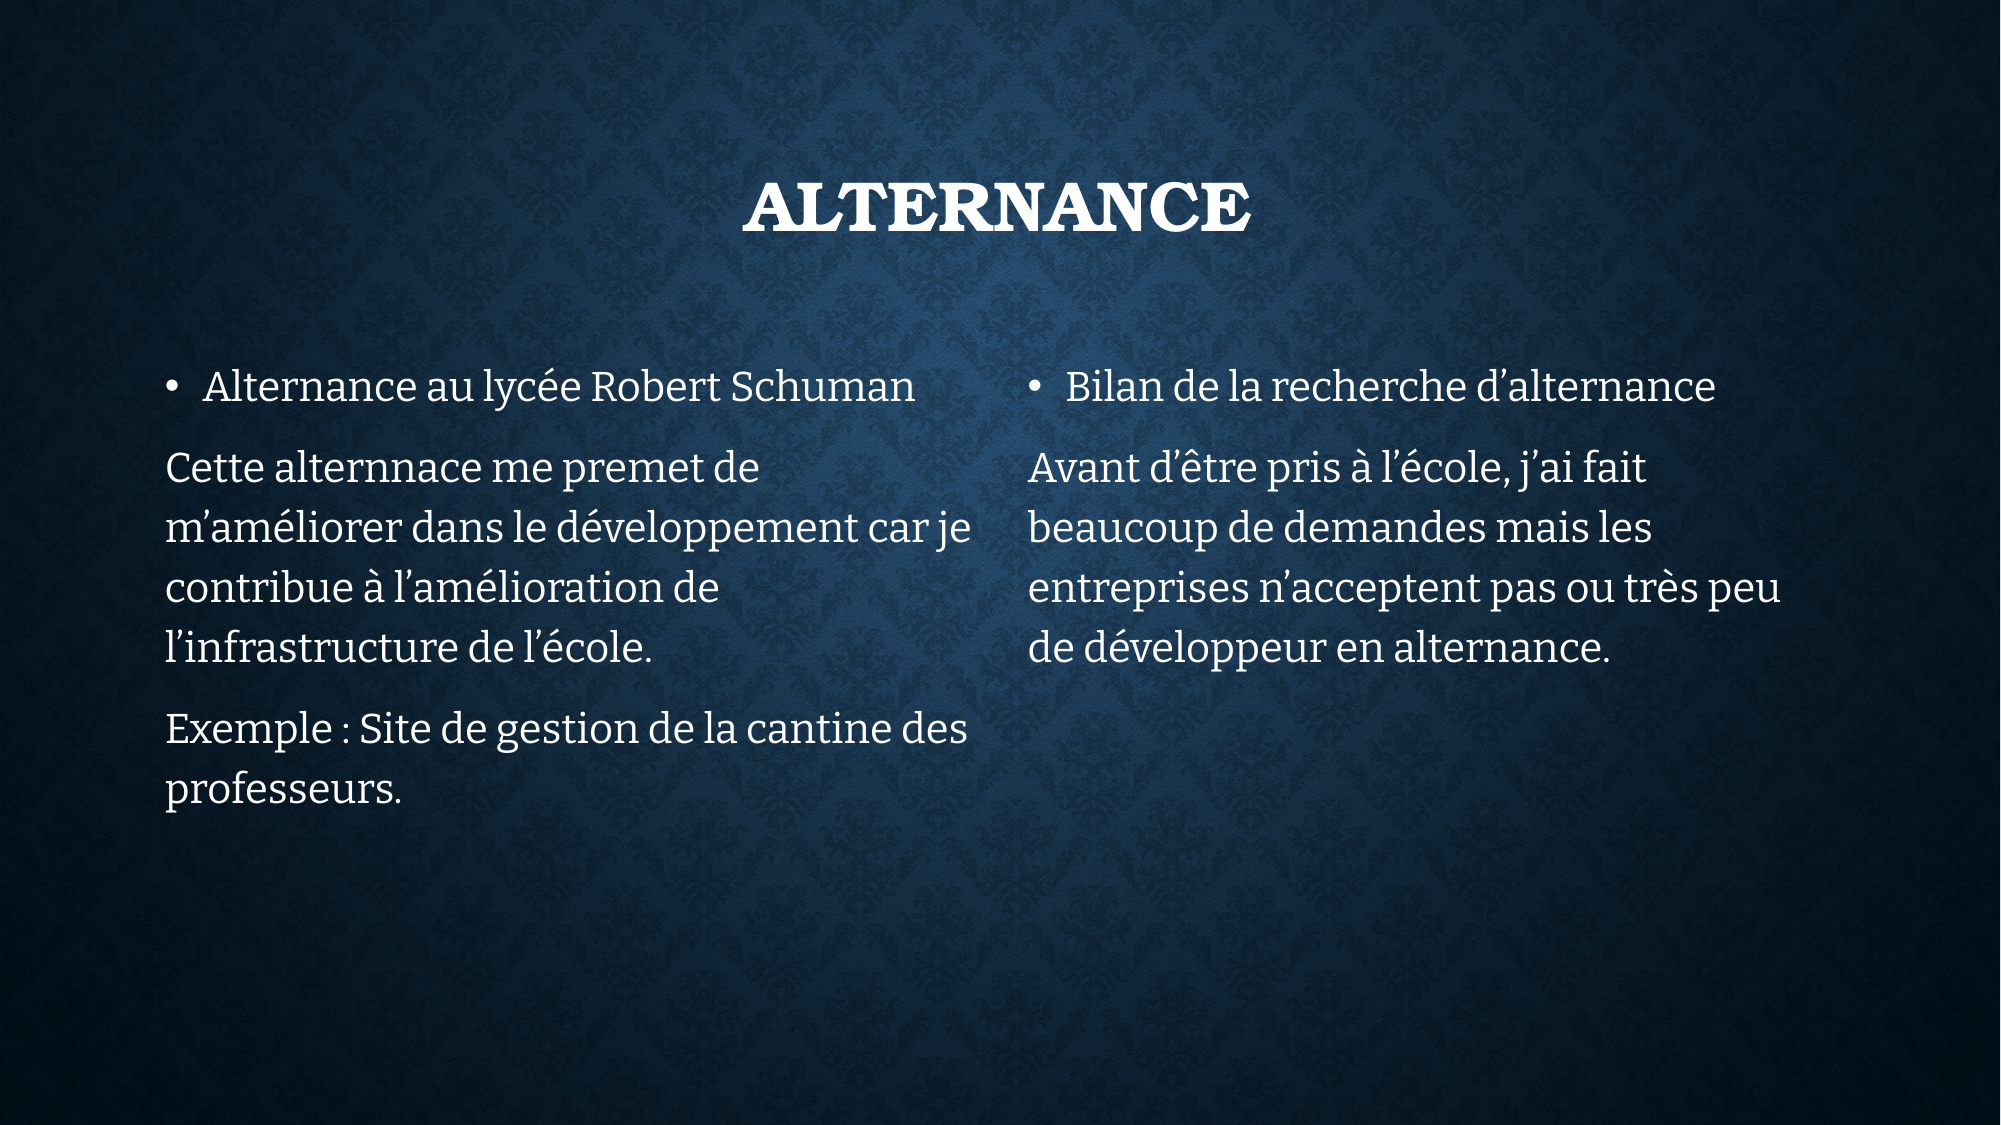

# Alternance
Alternance au lycée Robert Schuman
Cette alternnace me premet de m’améliorer dans le développement car je contribue à l’amélioration de l’infrastructure de l’école.
Exemple : Site de gestion de la cantine des professeurs.
Bilan de la recherche d’alternance
Avant d’être pris à l’école, j’ai fait beaucoup de demandes mais les entreprises n’acceptent pas ou très peu de développeur en alternance.